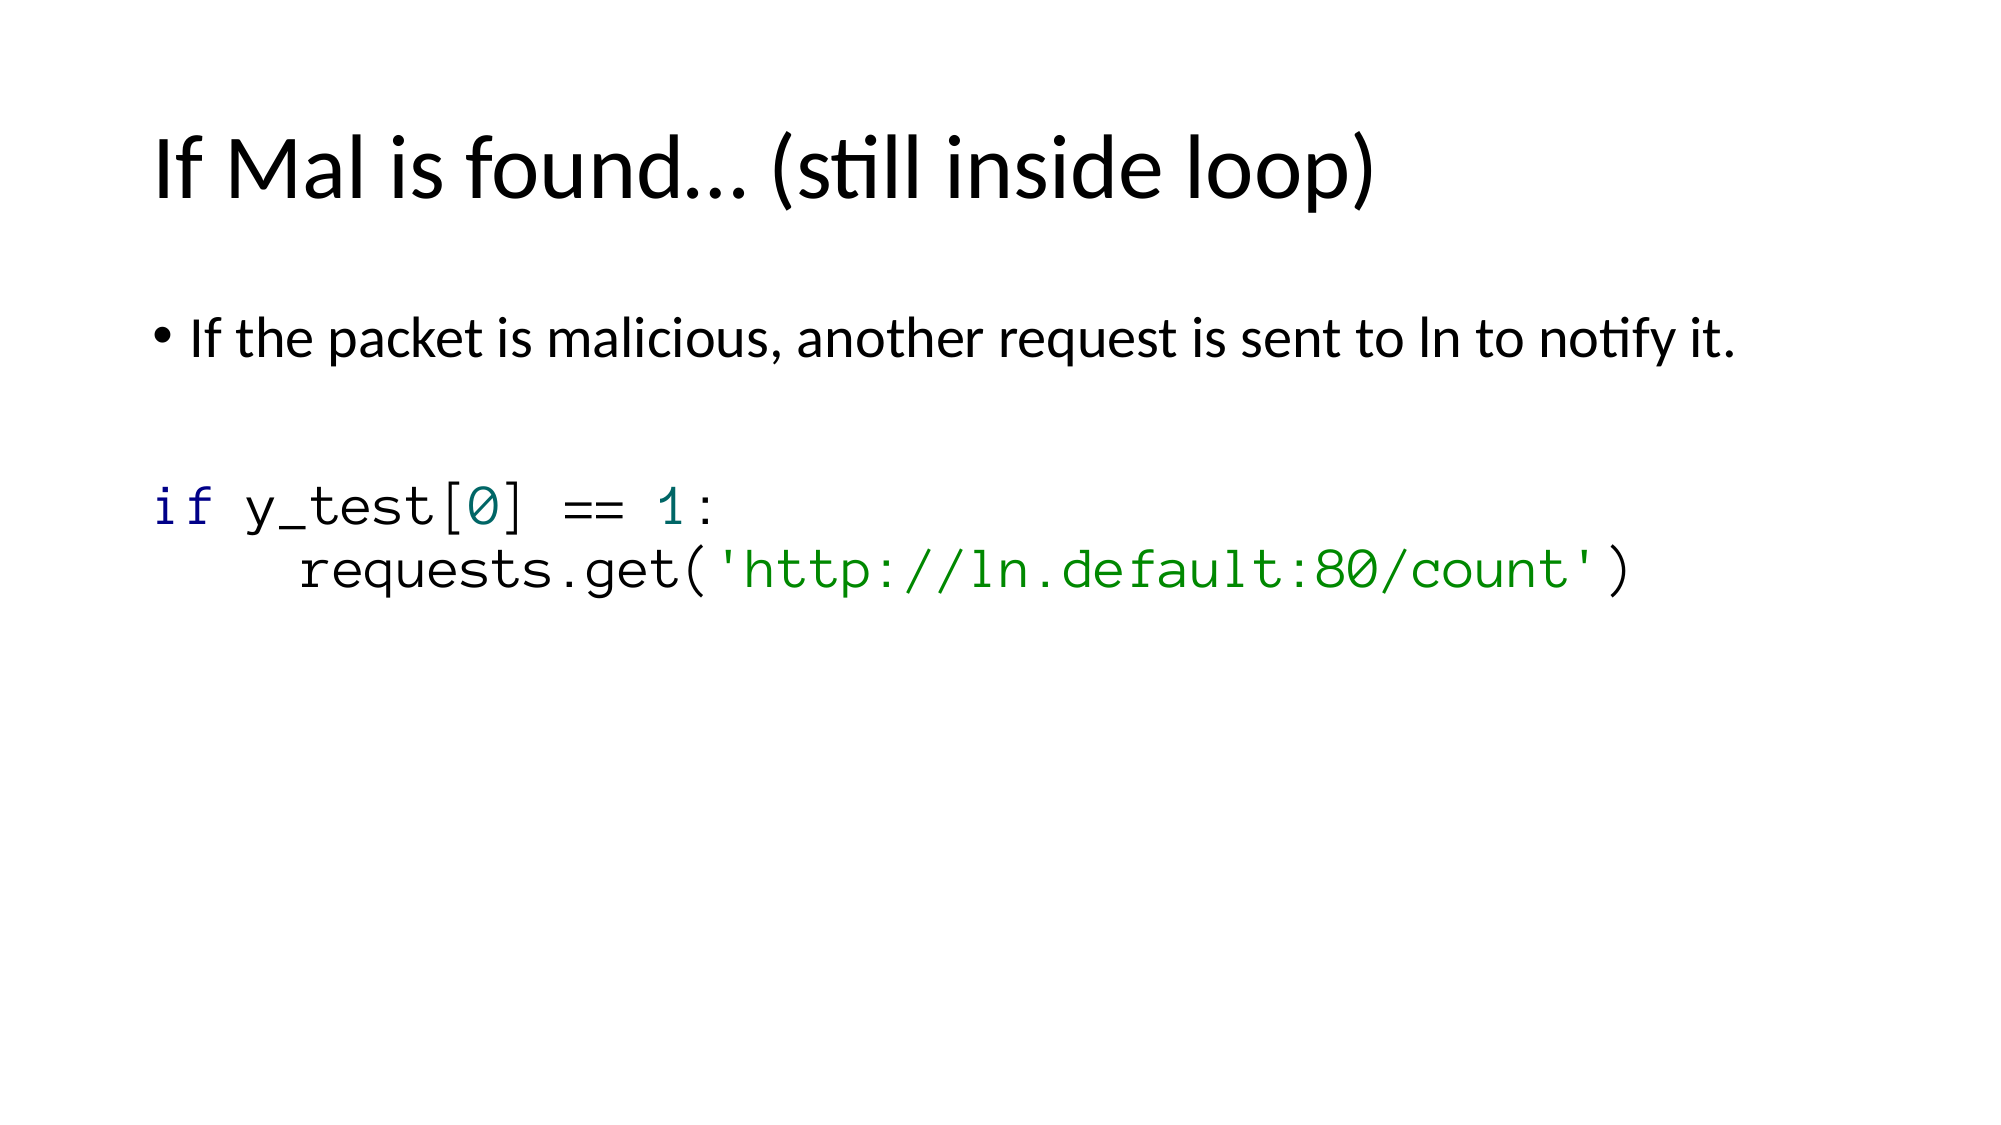

# If Mal is found… (still inside loop)
If the packet is malicious, another request is sent to ln to notify it.

if y_test[0] == 1:
	requests.get('http://ln.default:80/count')